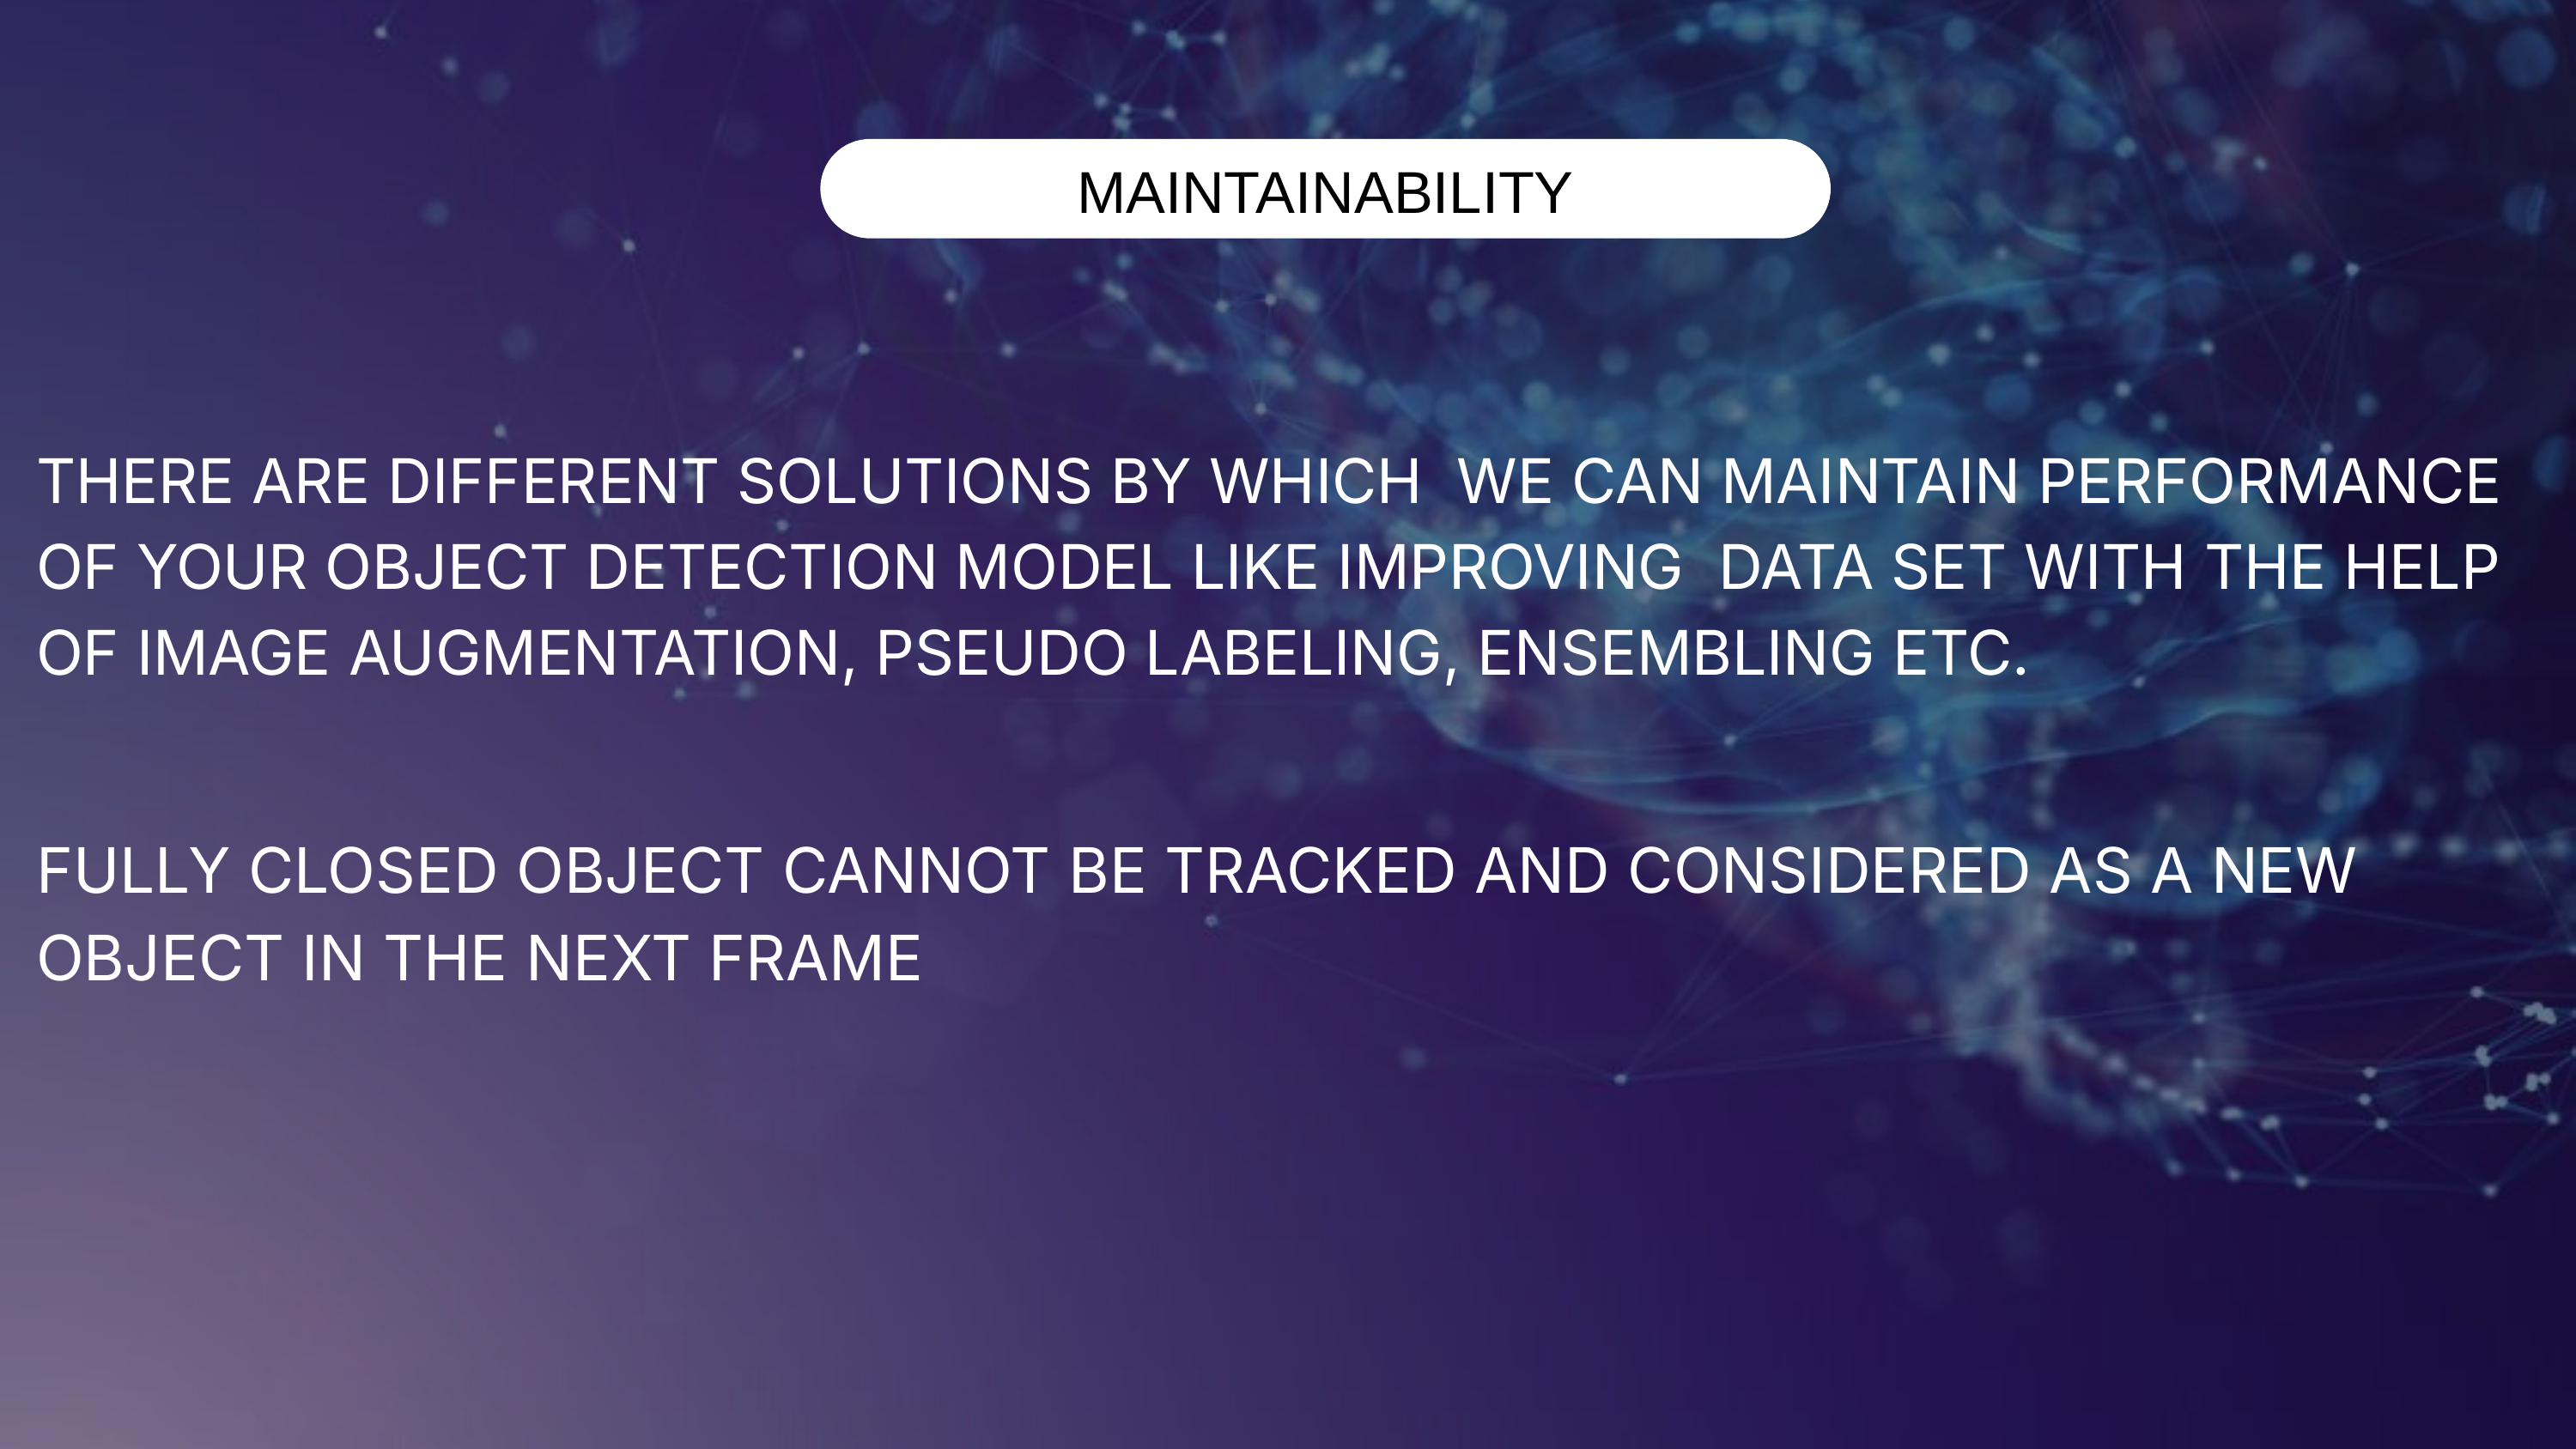

MAINTAINABILITY
THERE ARE DIFFERENT SOLUTIONS BY WHICH  WE CAN MAINTAIN PERFORMANCE OF YOUR OBJECT DETECTION MODEL LIKE IMPROVING  DATA SET WITH THE HELP OF IMAGE AUGMENTATION, PSEUDO LABELING, ENSEMBLING ETC.
FULLY CLOSED OBJECT CANNOT BE TRACKED AND CONSIDERED AS A NEW  OBJECT IN THE NEXT FRAME